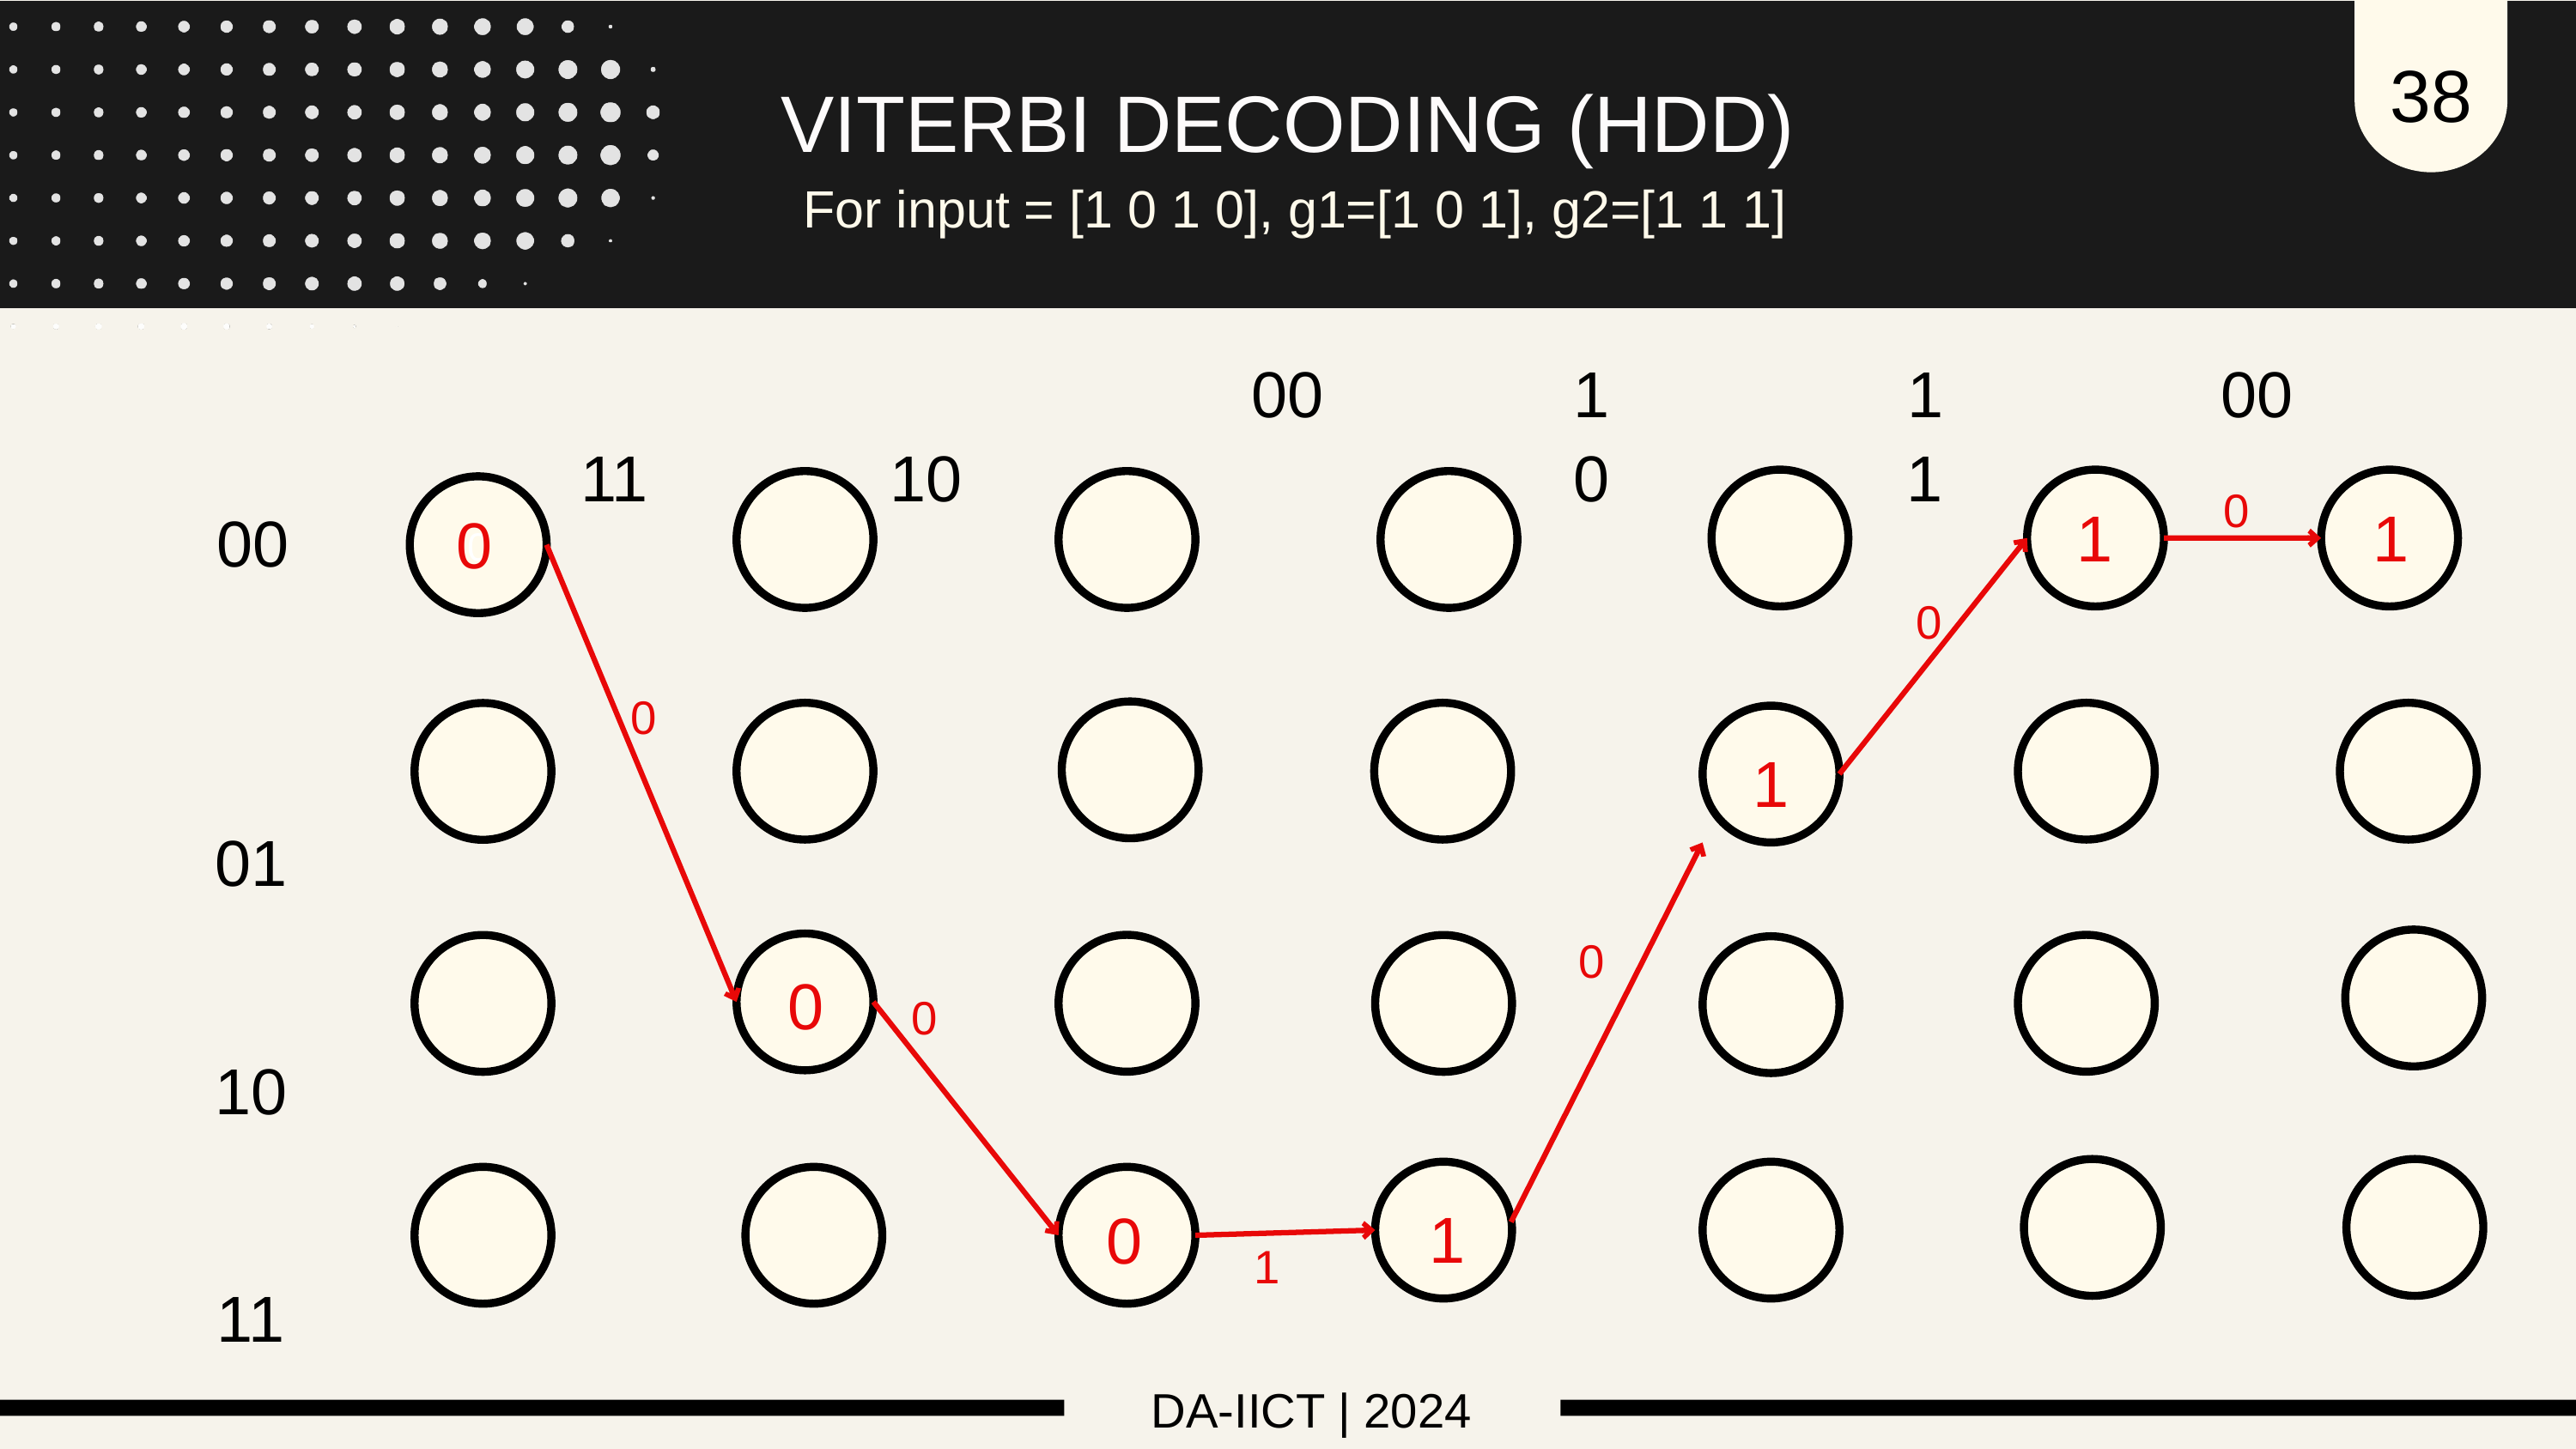

38

VITERBI DECODING (HDD)
 For input = [1 0 1 0], g1=[1 0 1], g2=[1 1 1]
 11
 10
00
10
11
00

0

0
1
1
 00
0

0

0

 01
1

0

0
 10
0

 1
 11
1
0

DA-IICT | 2024